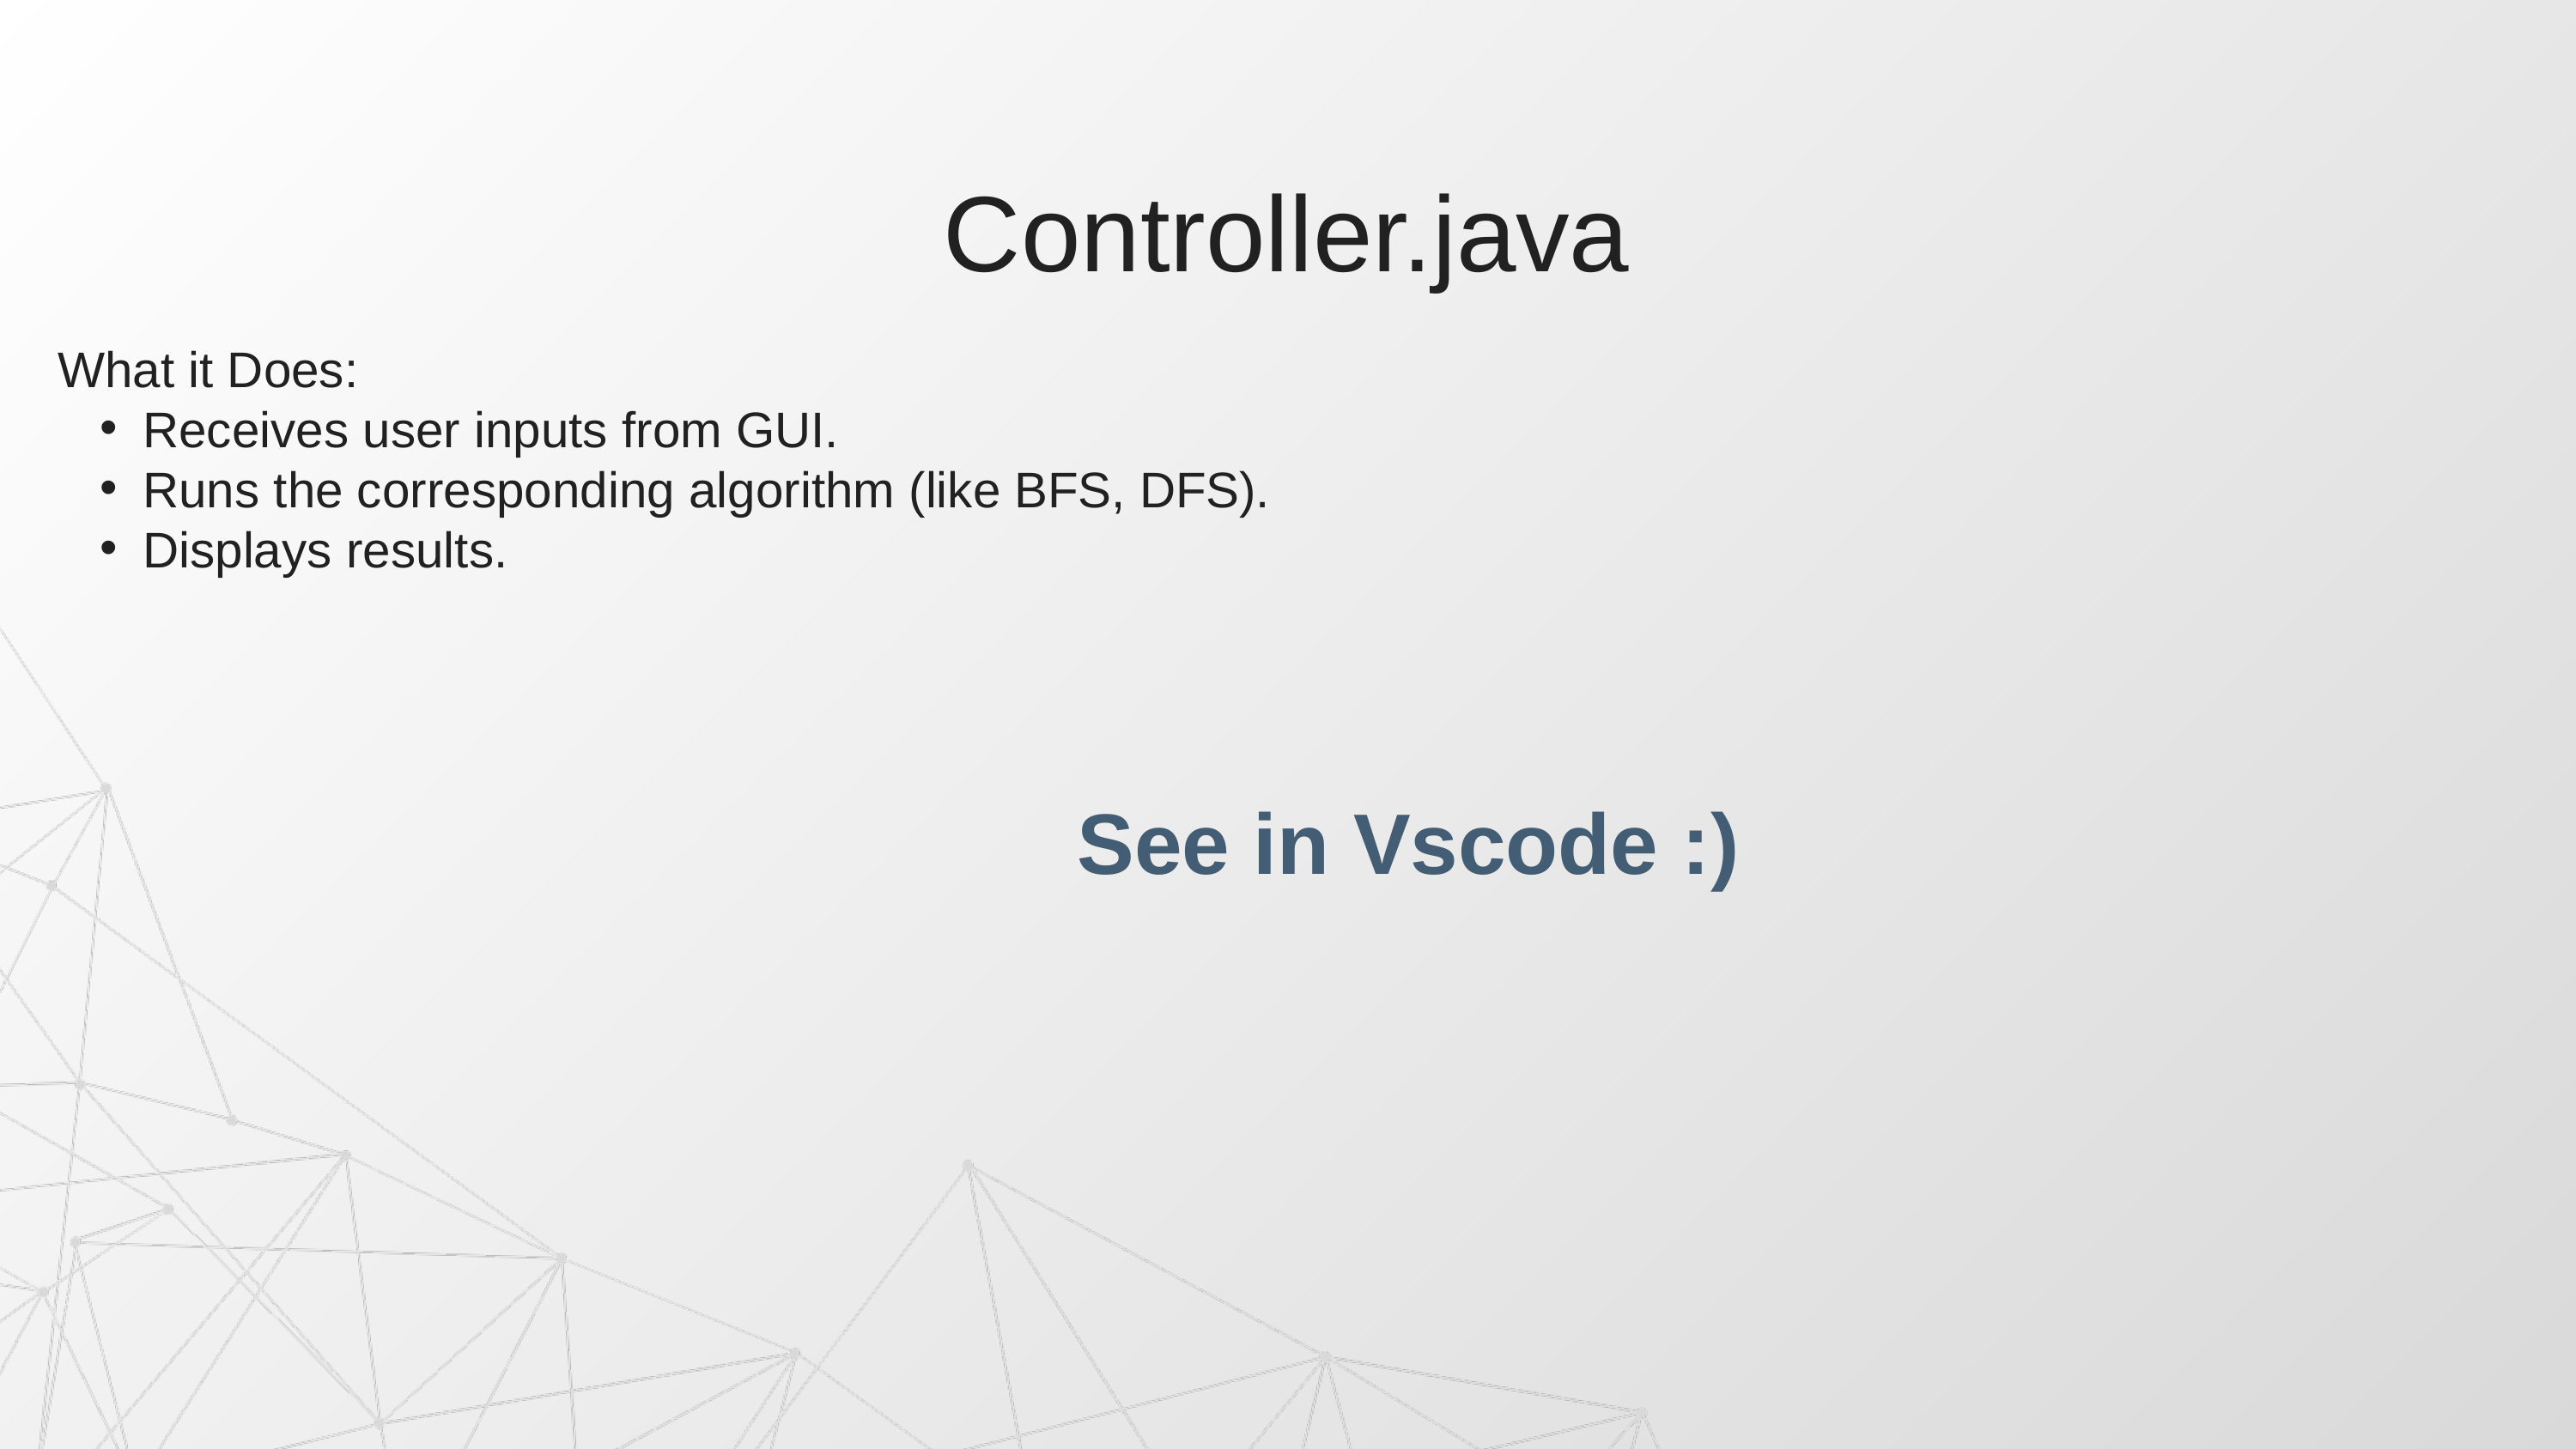

Controller.java

What it Does:
Receives user inputs from GUI.
Runs the corresponding algorithm (like BFS, DFS).
Displays results.
See in Vscode :)